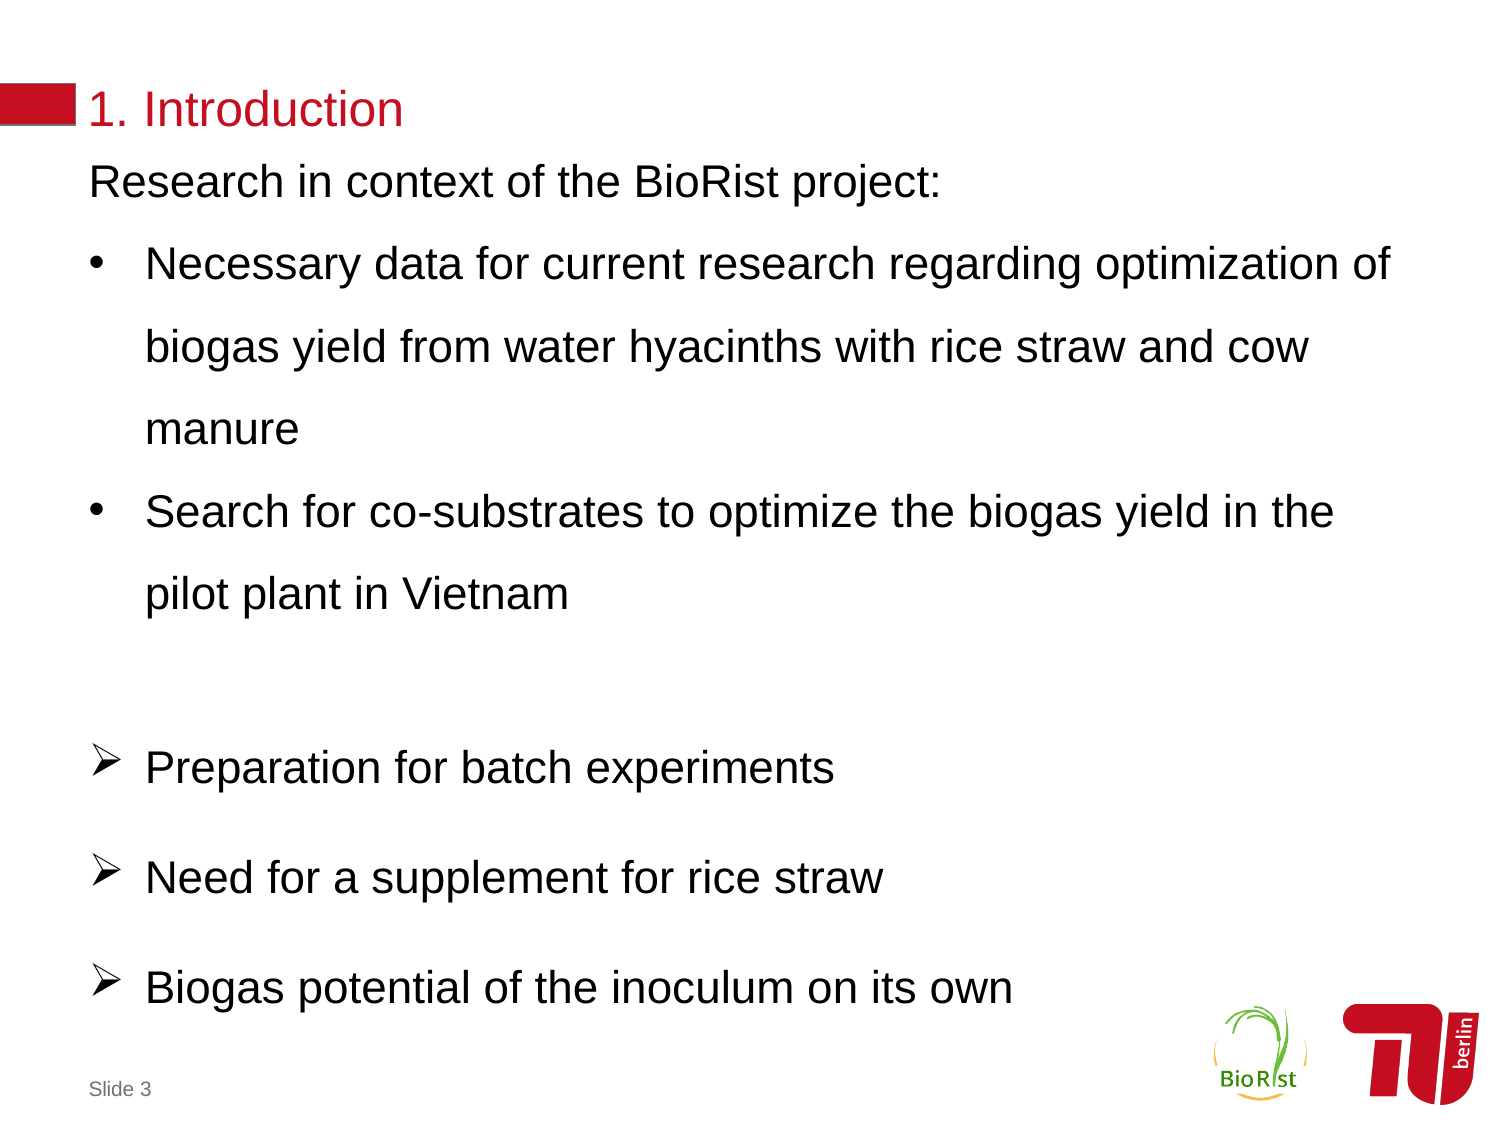

1. Introduction

Research in context of the BioRist project:
Necessary data for current research regarding optimization of biogas yield from water hyacinths with rice straw and cow manure
Search for co-substrates to optimize the biogas yield in the pilot plant in Vietnam

Preparation for batch experiments
Need for a supplement for rice straw
Biogas potential of the inoculum on its own
Slide 3